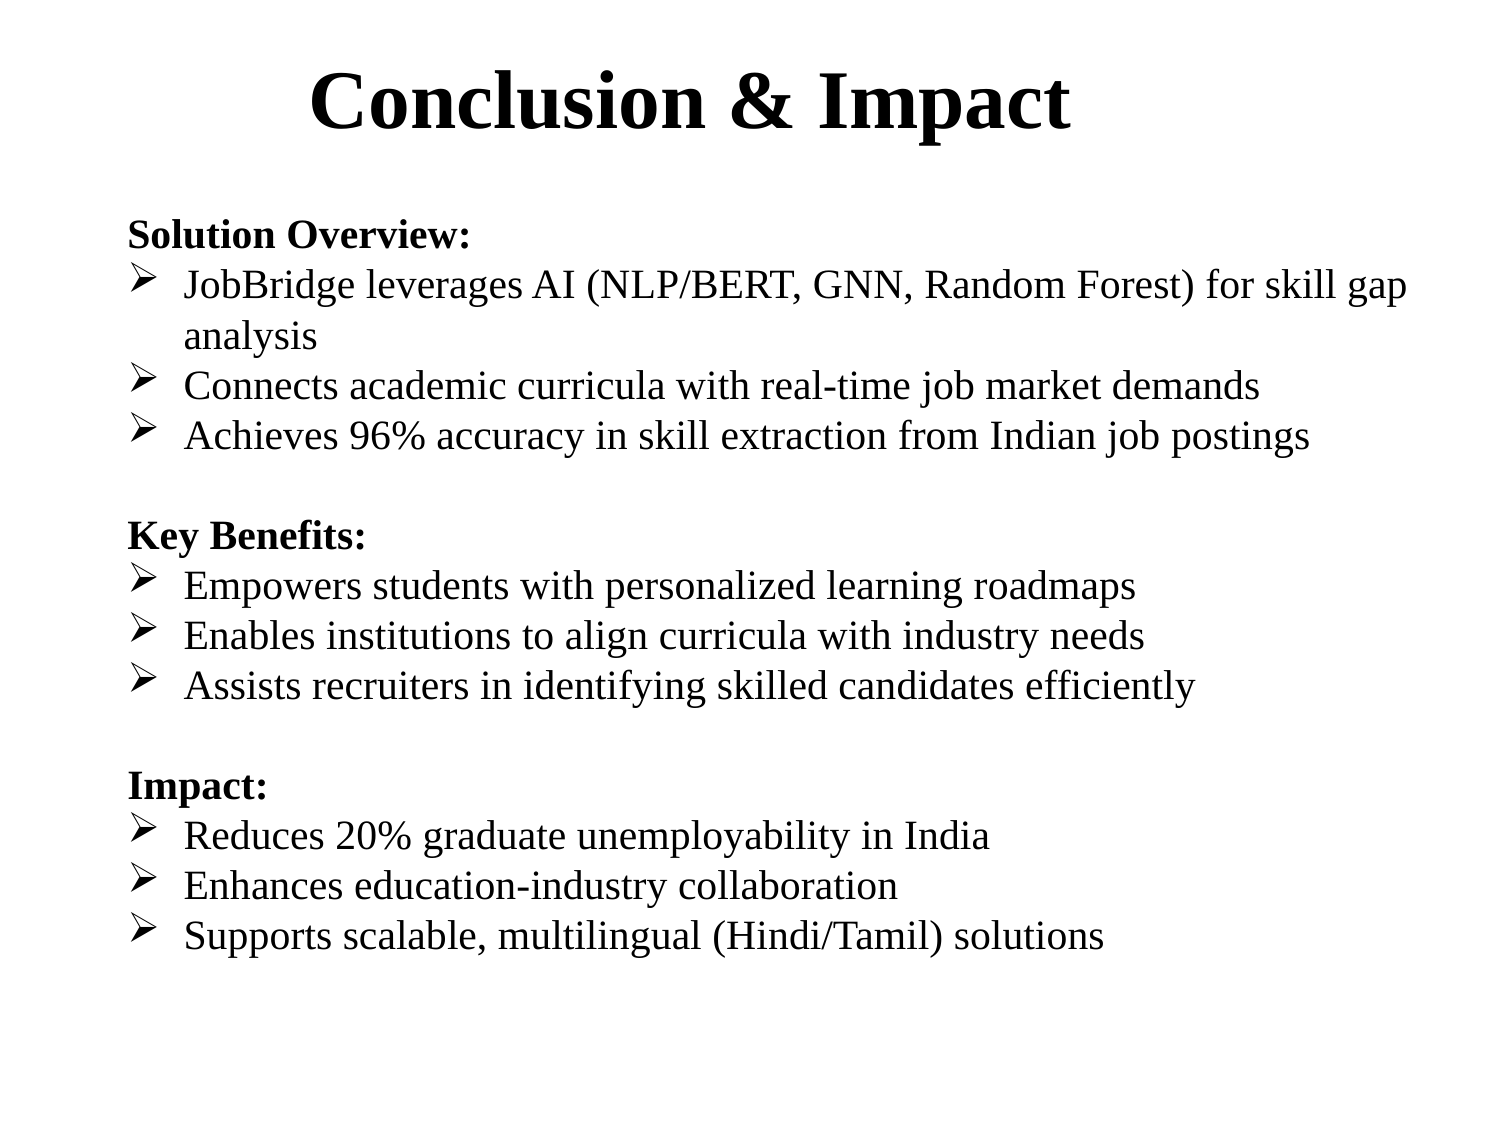

Conclusion & Impact
Solution Overview:
JobBridge leverages AI (NLP/BERT, GNN, Random Forest) for skill gap analysis
Connects academic curricula with real-time job market demands
Achieves 96% accuracy in skill extraction from Indian job postings

Key Benefits:
Empowers students with personalized learning roadmaps
Enables institutions to align curricula with industry needs
Assists recruiters in identifying skilled candidates efficiently

Impact:
Reduces 20% graduate unemployability in India
Enhances education-industry collaboration
Supports scalable, multilingual (Hindi/Tamil) solutions